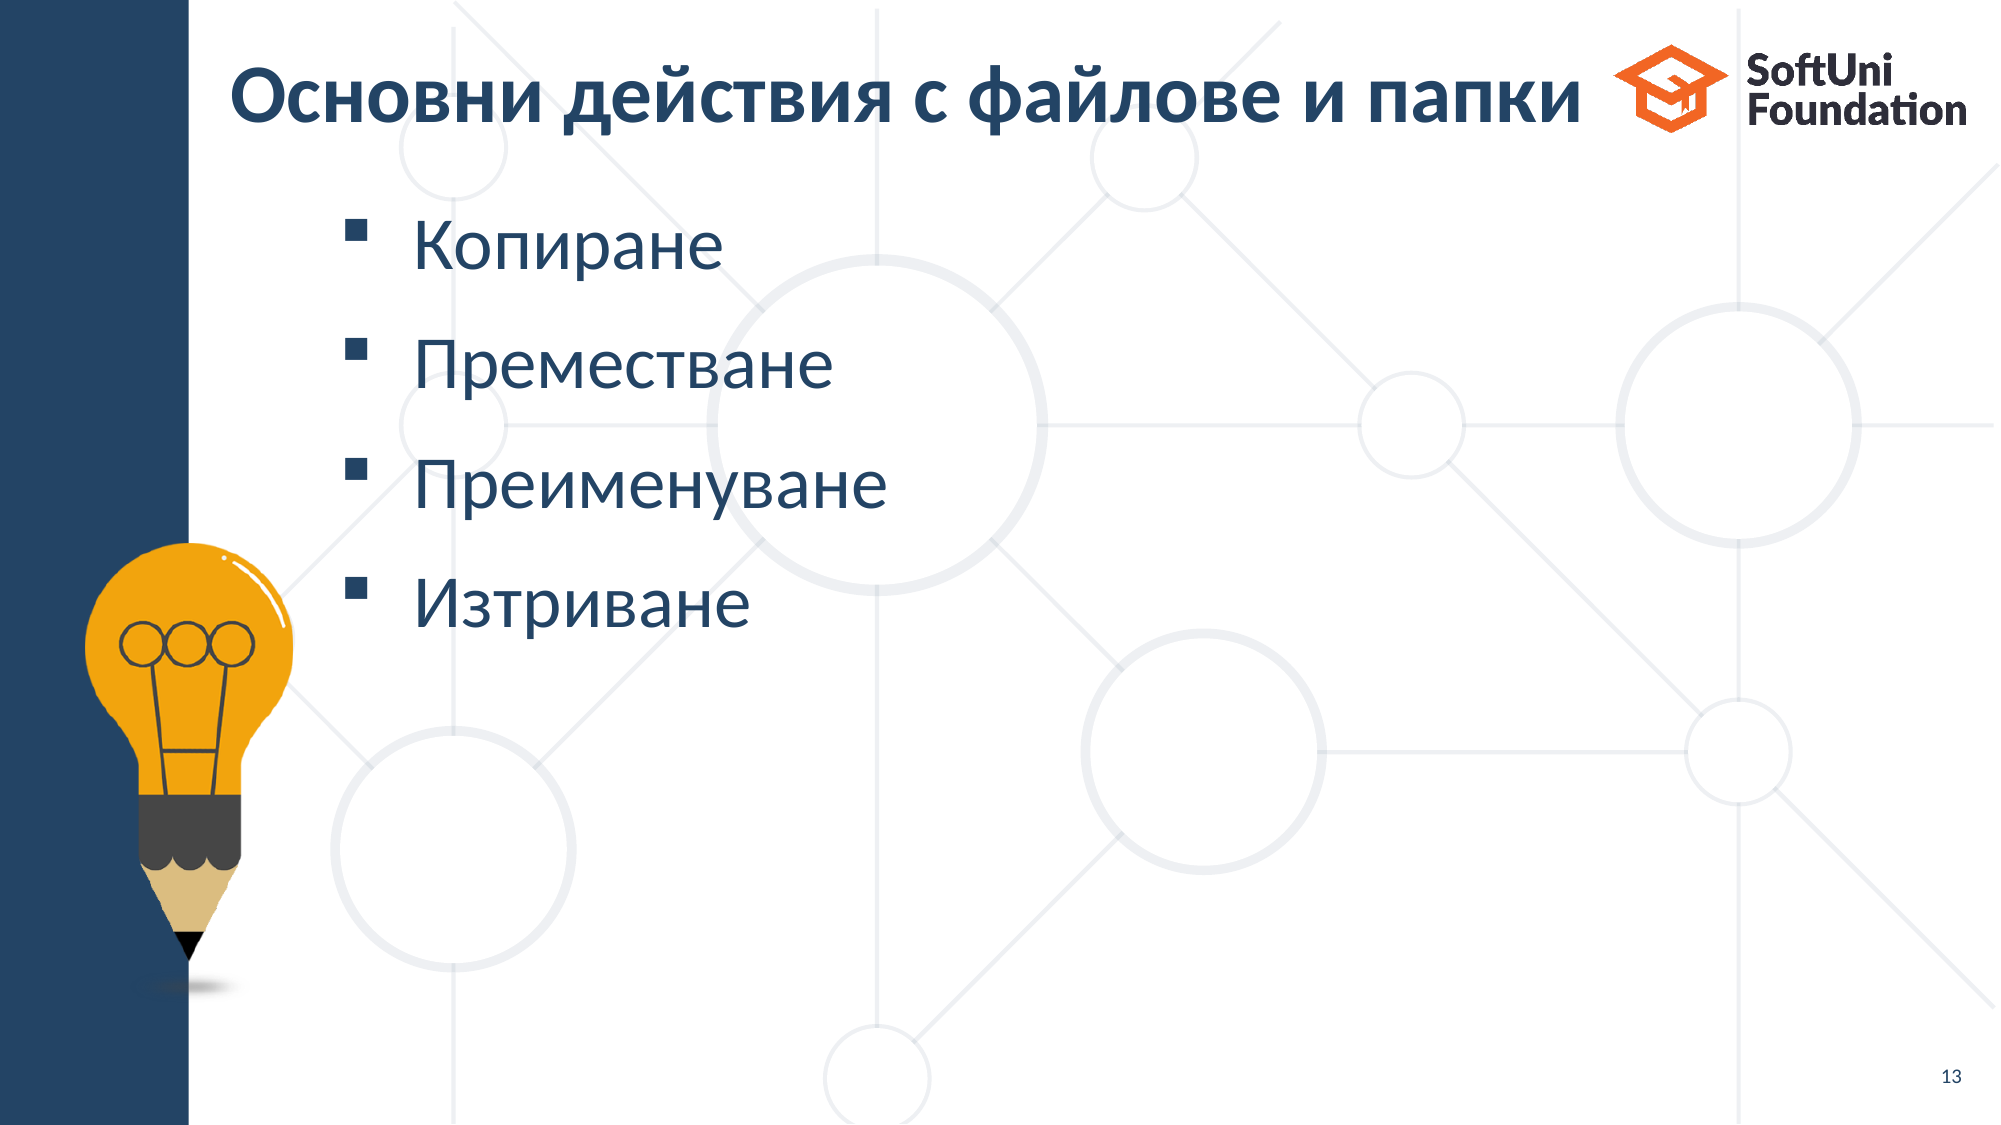

# Основни действия с файлове и папки
Копиране
Преместване
Преименуване
Изтриване
13